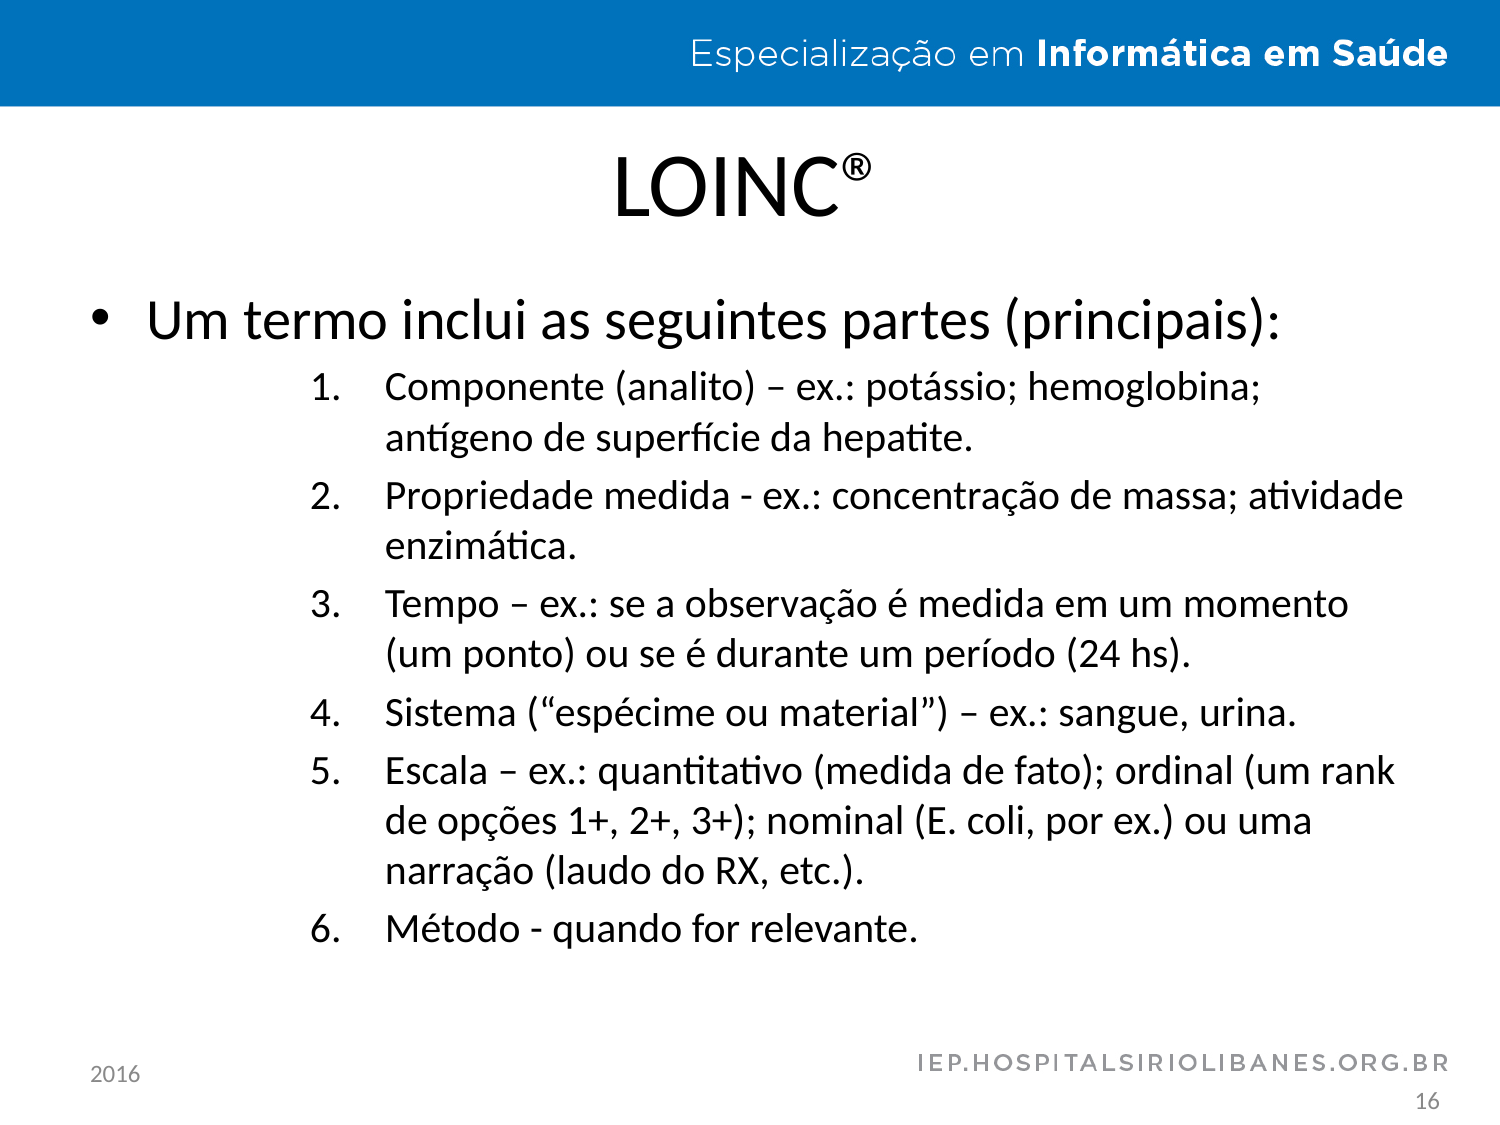

# LOINC®
Um termo inclui as seguintes partes (principais):
Componente (analito) – ex.: potássio; hemoglobina; antígeno de superfície da hepatite.
Propriedade medida - ex.: concentração de massa; atividade enzimática.
Tempo – ex.: se a observação é medida em um momento (um ponto) ou se é durante um período (24 hs).
Sistema (“espécime ou material”) – ex.: sangue, urina.
Escala – ex.: quantitativo (medida de fato); ordinal (um rank de opções 1+, 2+, 3+); nominal (E. coli, por ex.) ou uma narração (laudo do RX, etc.).
Método - quando for relevante.

2016
16